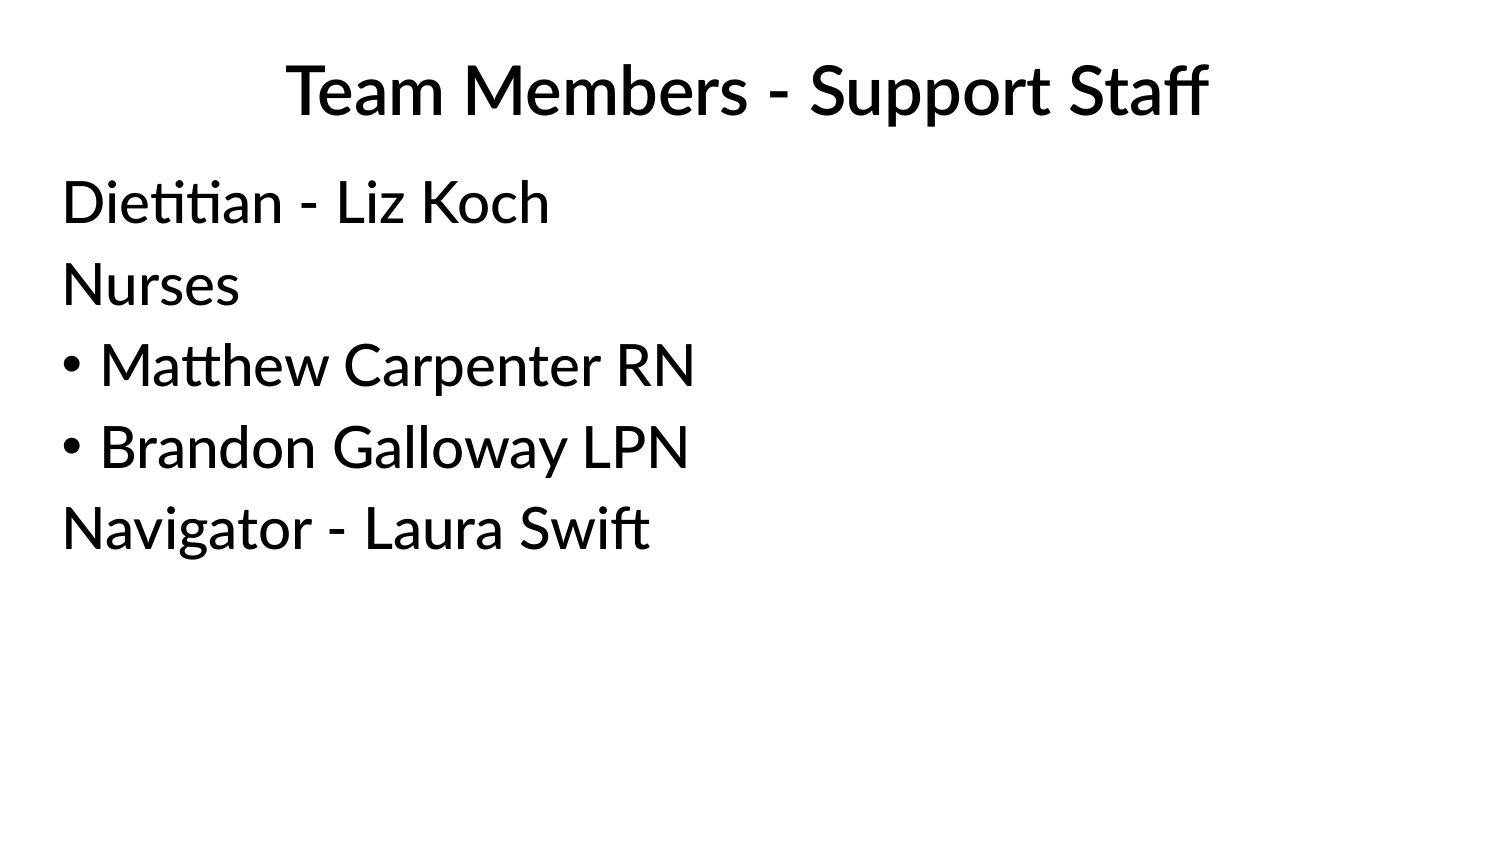

# Team Members - Support Staff
Dietitian - Liz Koch
Nurses
Matthew Carpenter RN
Brandon Galloway LPN
Navigator - Laura Swift